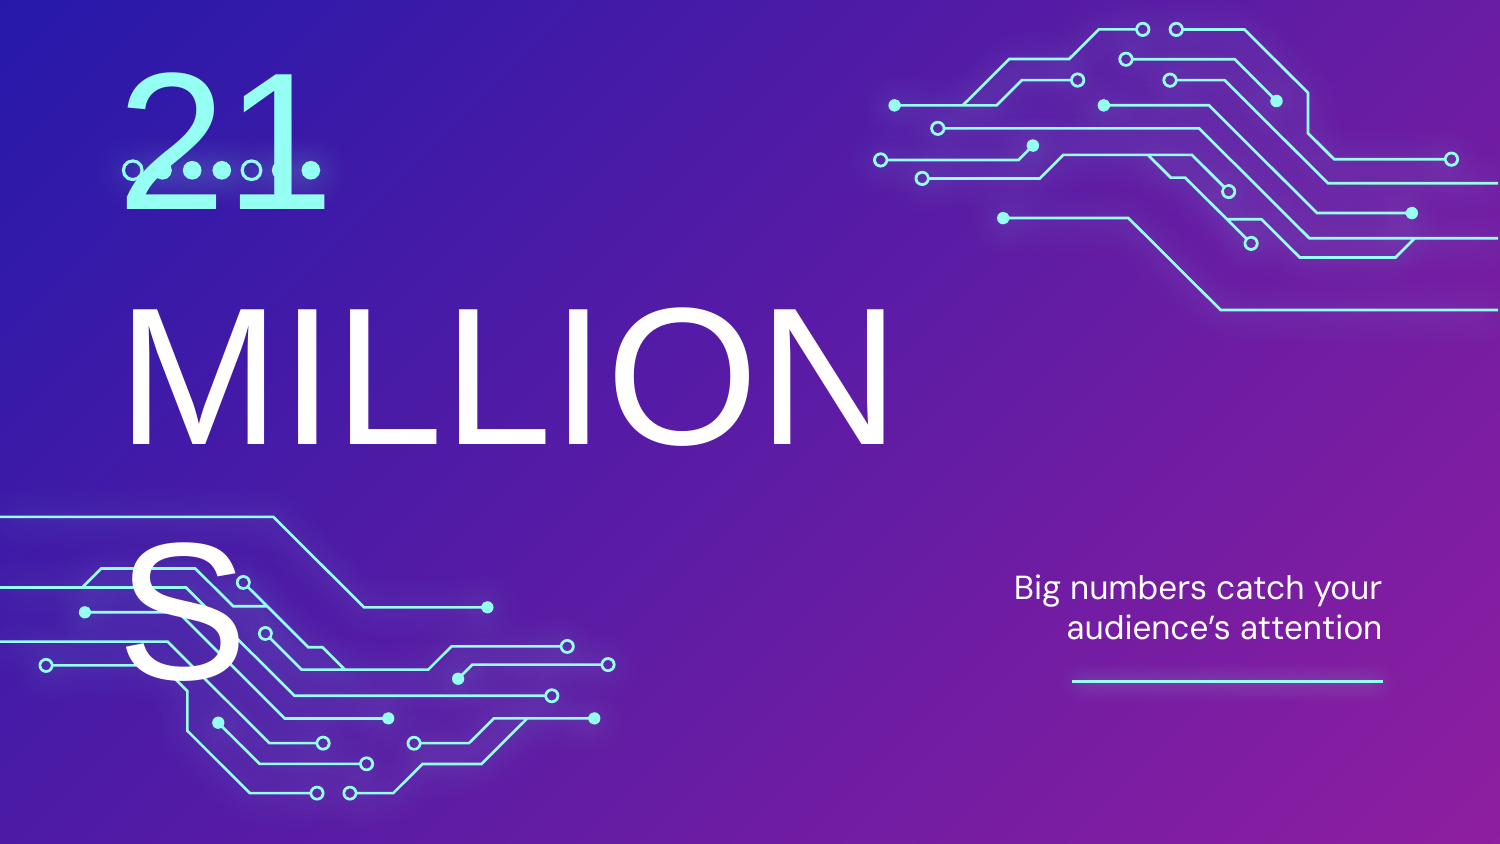

# 21 MILLIONS
Big numbers catch your audience’s attention